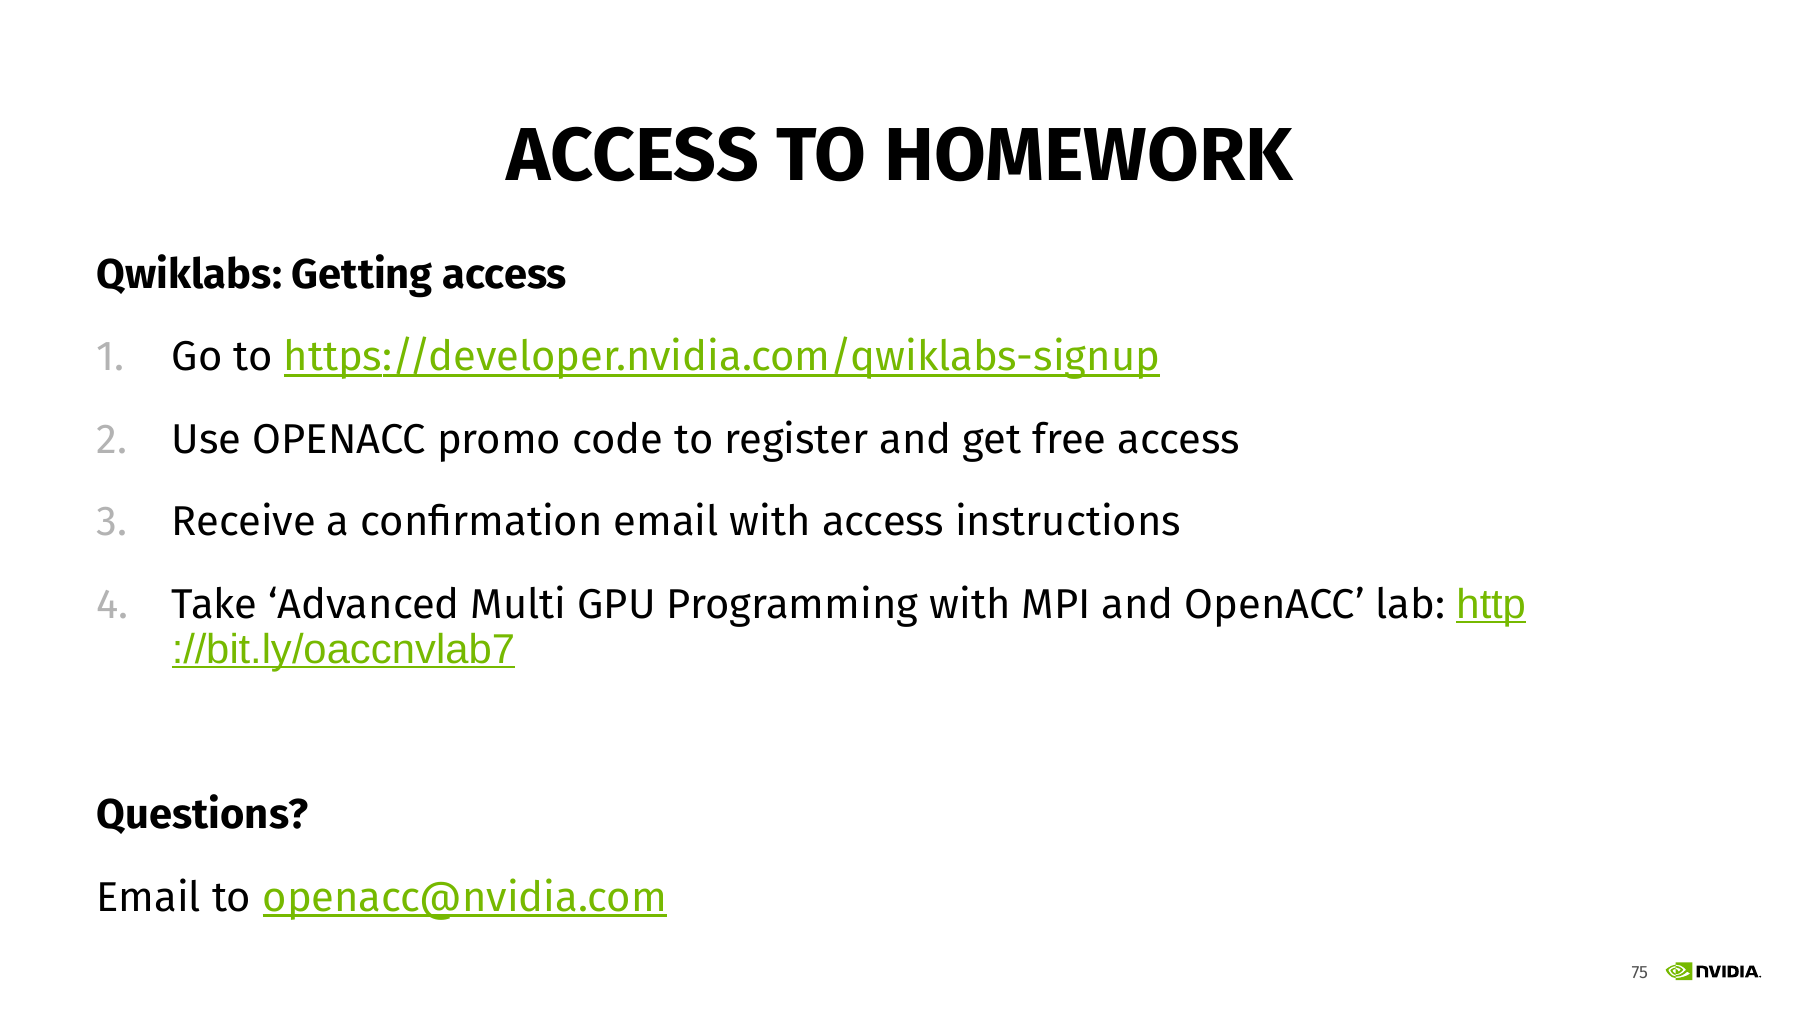

# Access to Homework
Qwiklabs: Getting access
Go to https://developer.nvidia.com/qwiklabs-signup
Use OPENACC promo code to register and get free access
Receive a confirmation email with access instructions
Take ‘Advanced Multi GPU Programming with MPI and OpenACC’ lab: http://bit.ly/oaccnvlab7

Questions?
Email to openacc@nvidia.com